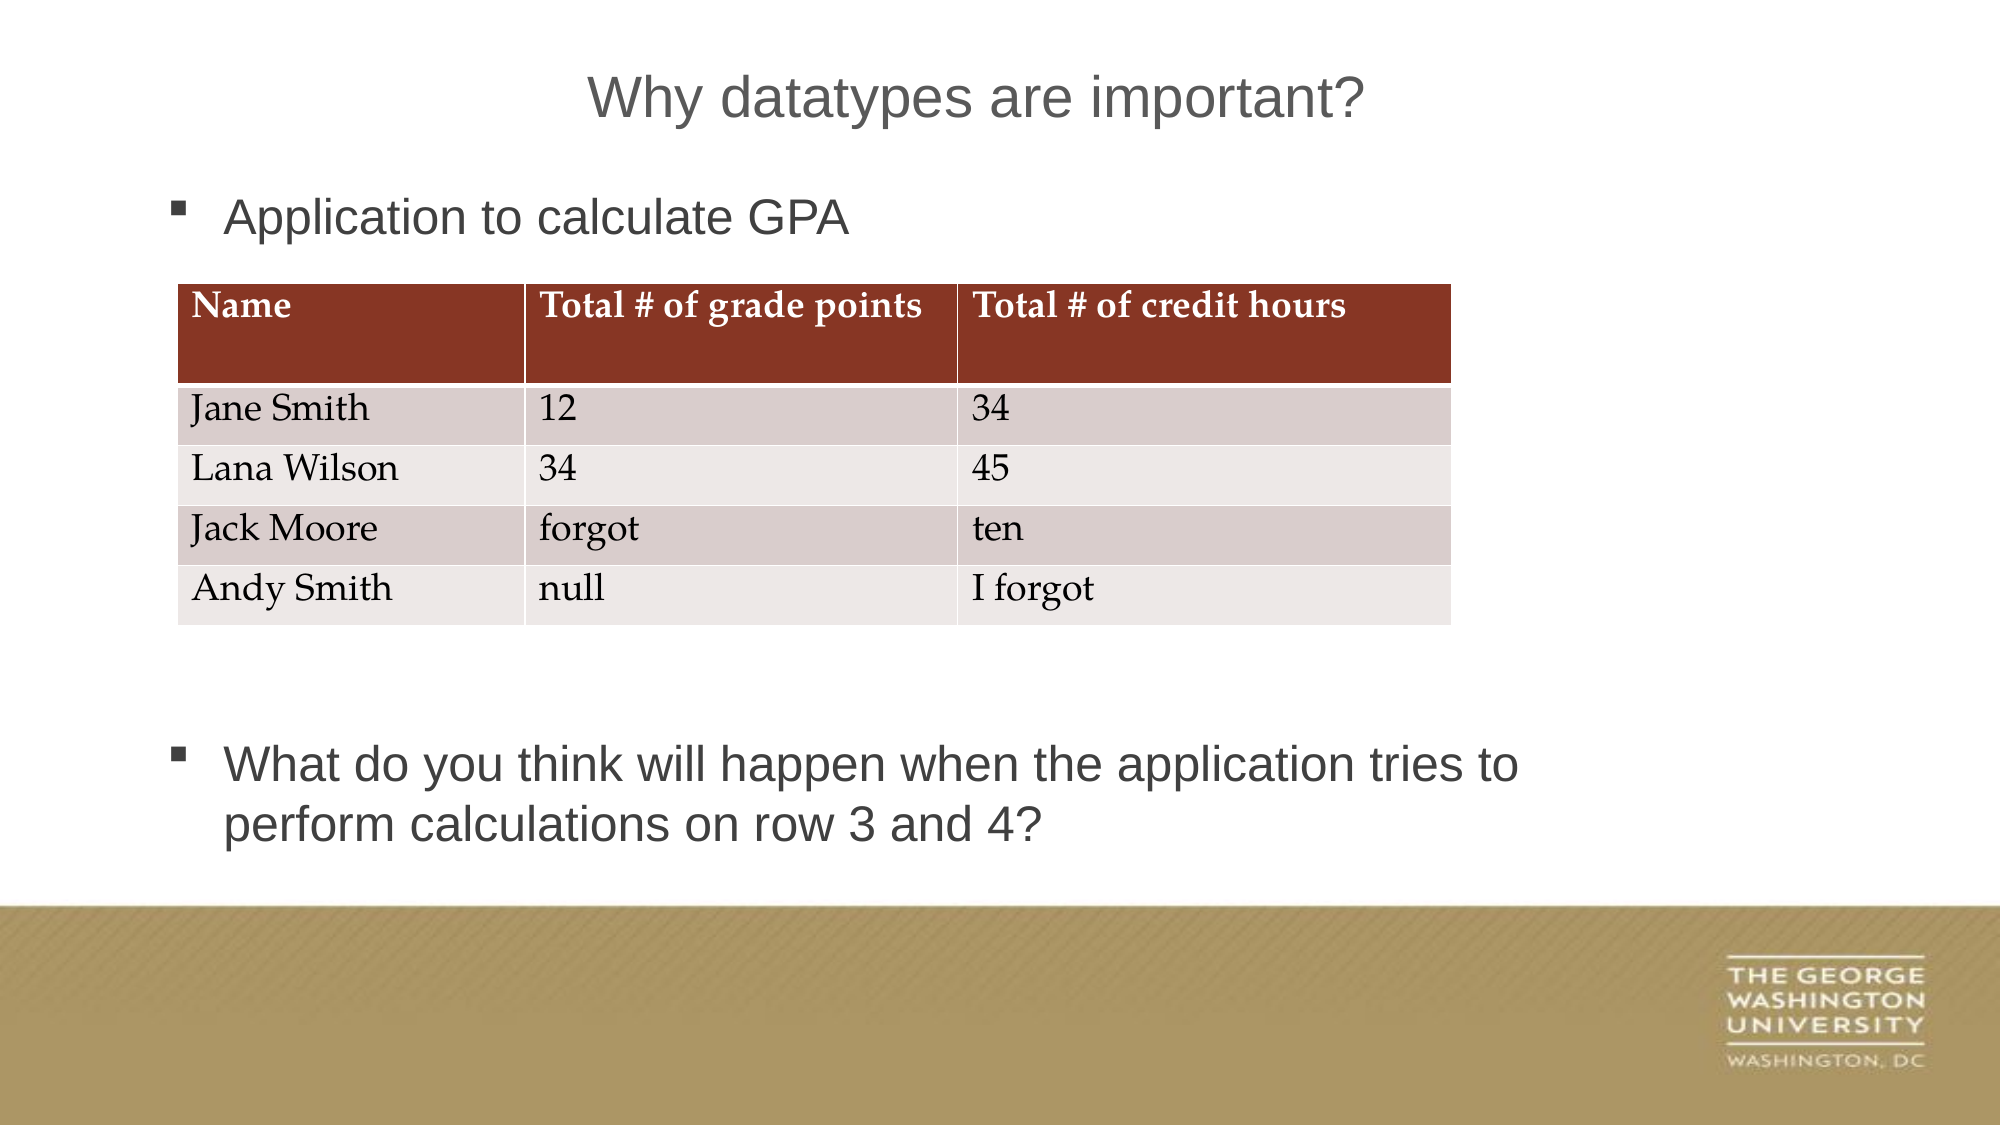

Why datatypes are important?
Application to calculate GPA
| Name | Total # of grade points | Total # of credit hours |
| --- | --- | --- |
| Jane Smith | 12 | 34 |
| Lana Wilson | 34 | 45 |
| Jack Moore | forgot | ten |
| Andy Smith | null | I forgot |
What do you think will happen when the application tries to perform calculations on row 3 and 4?